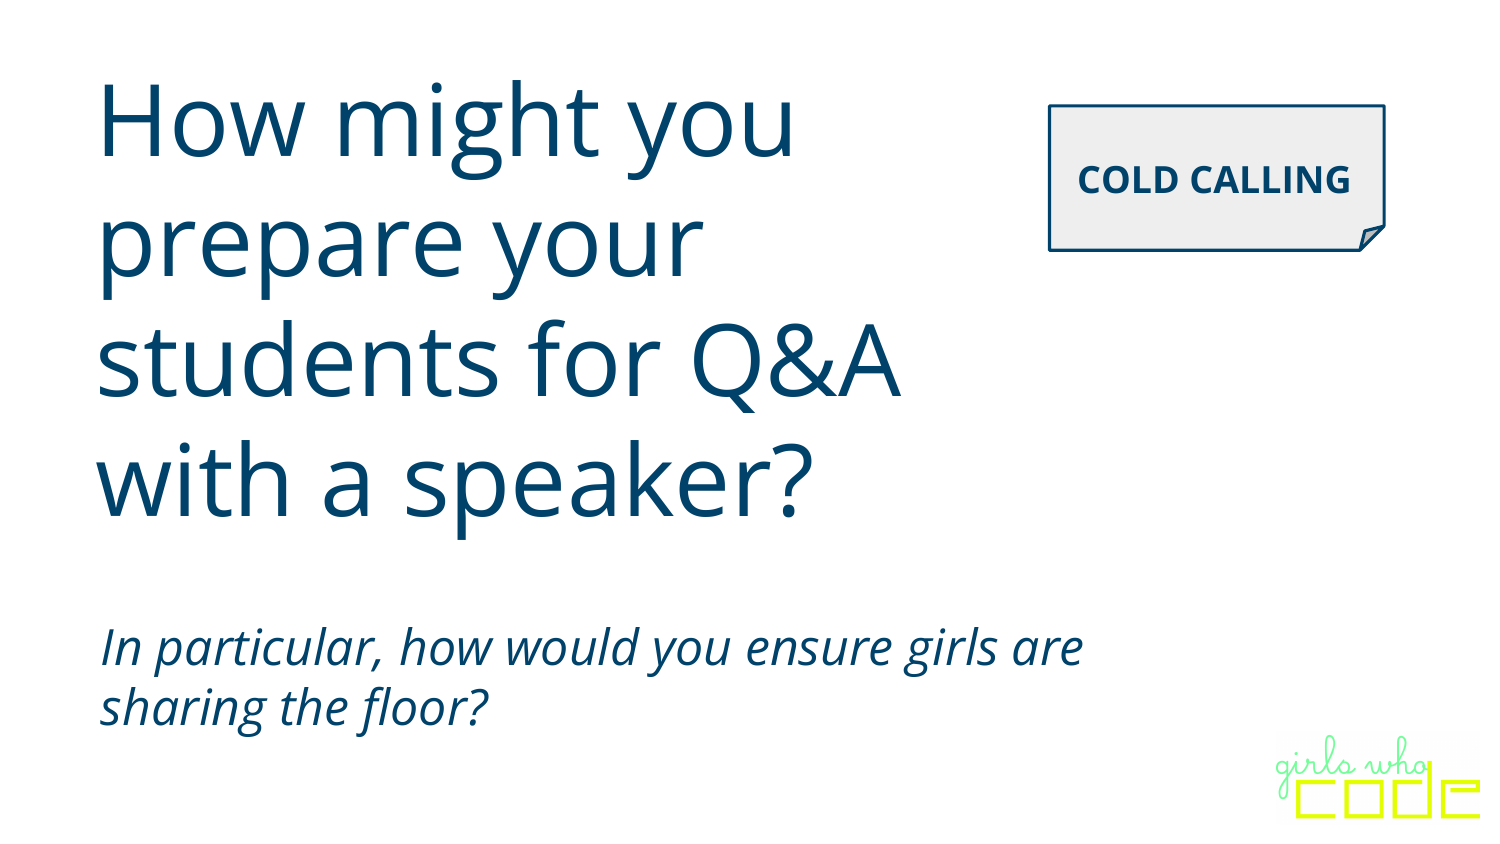

# How might you prepare your students for Q&A with a speaker?

COLD CALLING
In particular, how would you ensure girls are sharing the floor?